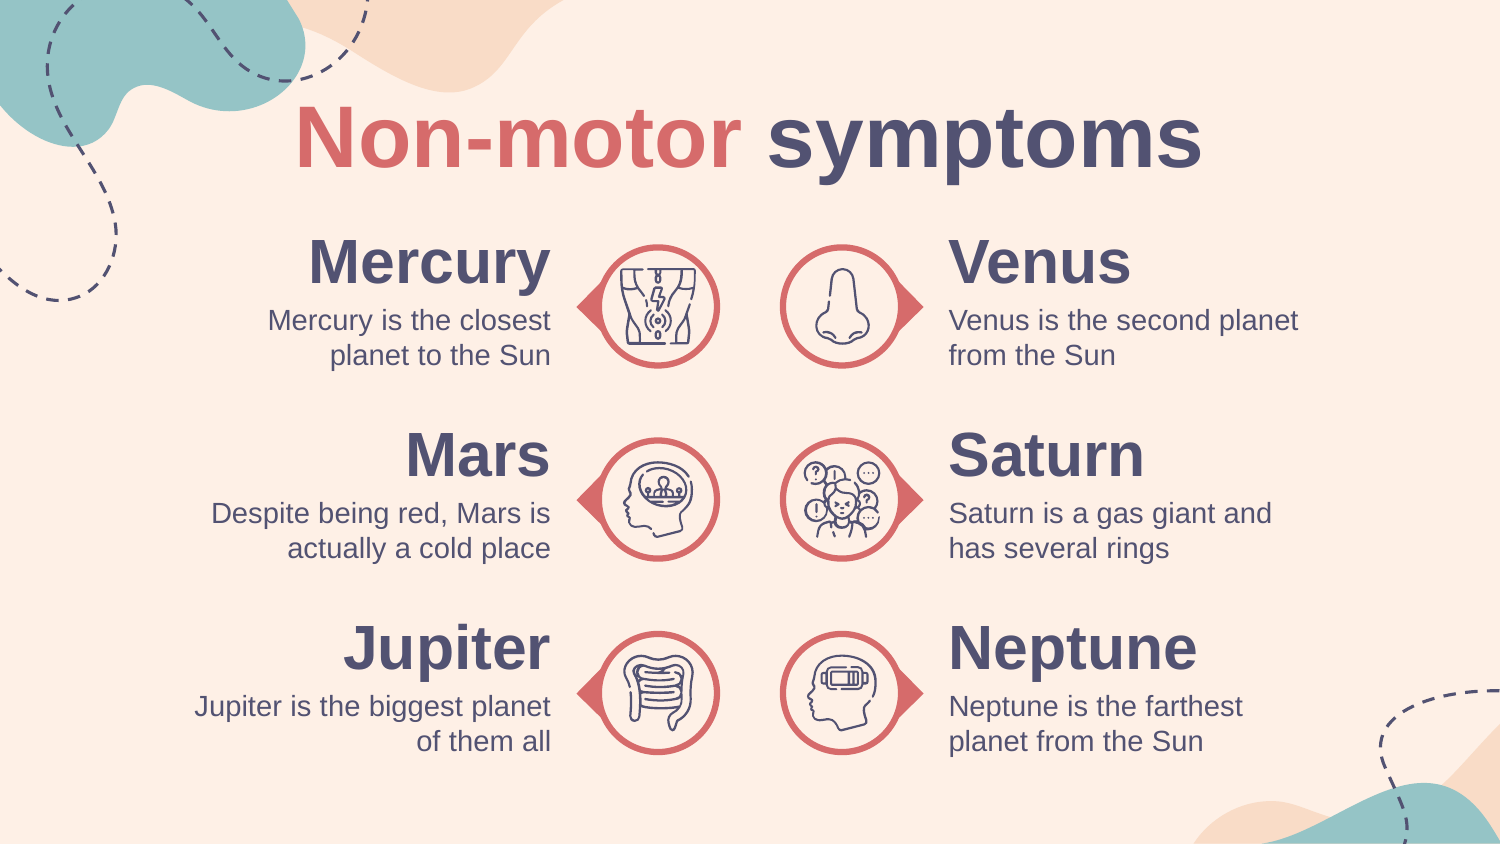

Non-motor symptoms
# Mercury
Venus

Mercury is the closest planet to the Sun
Venus is the second planet from the Sun
Mars
Saturn

Despite being red, Mars is actually a cold place
Saturn is a gas giant and has several rings
Jupiter
Neptune

Jupiter is the biggest planet of them all
Neptune is the farthest planet from the Sun